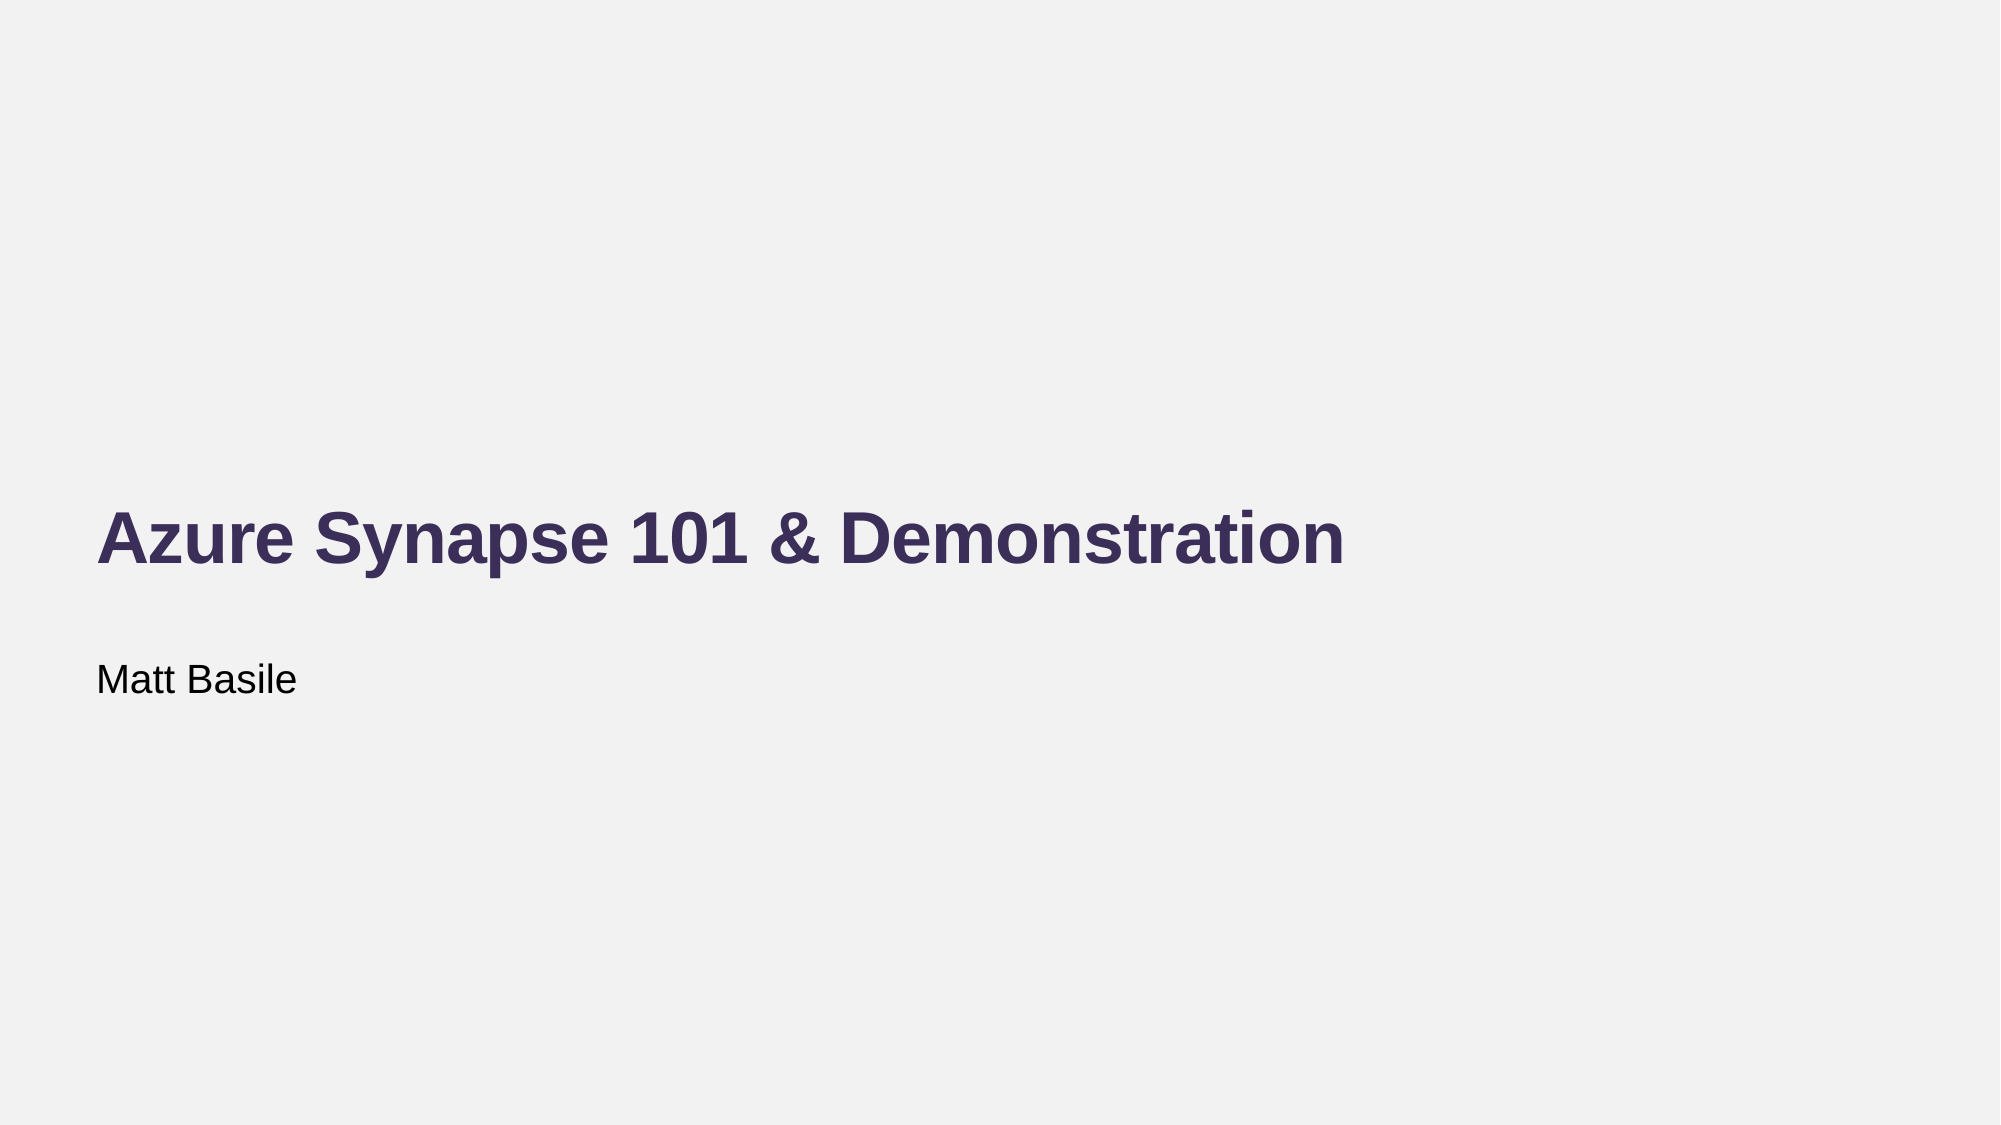

# Azure Synapse 101 & Demonstration
Matt Basile